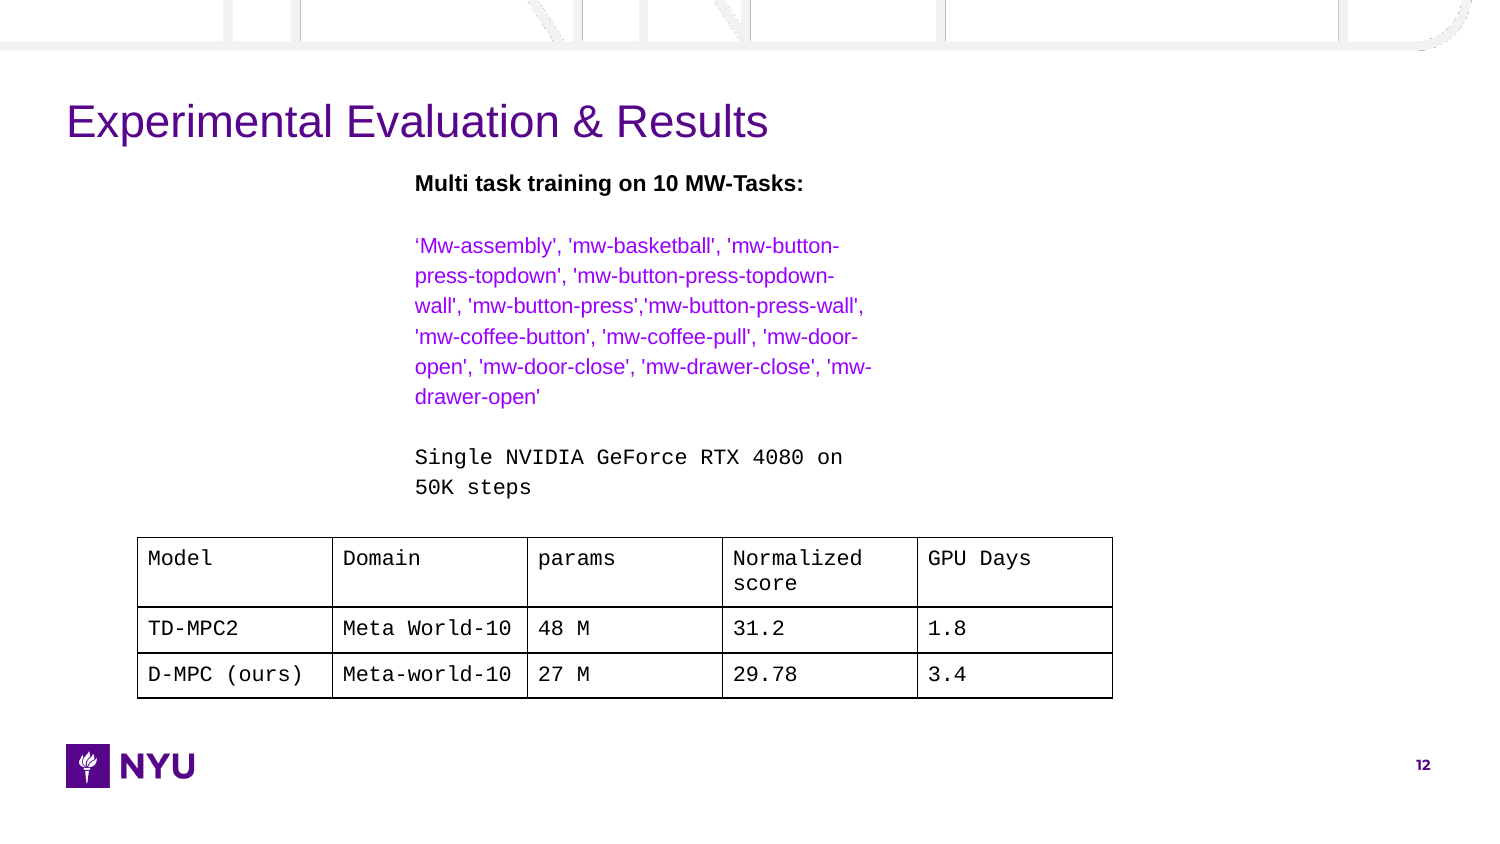

# Experimental Evaluation & Results
Multi task training on 10 MW-Tasks:

‘Mw-assembly', 'mw-basketball', 'mw-button-press-topdown', 'mw-button-press-topdown-wall', 'mw-button-press','mw-button-press-wall', 'mw-coffee-button', 'mw-coffee-pull', 'mw-door-open', 'mw-door-close', 'mw-drawer-close', 'mw-drawer-open'

Single NVIDIA GeForce RTX 4080 on 50K steps

| Model | Domain | params | Normalized score | GPU Days |
| --- | --- | --- | --- | --- |
| TD-MPC2 | Meta World-10 | 48 M | 31.2 | 1.8 |
| D-MPC (ours) | Meta-world-10 | 27 M | 29.78 | 3.4 |